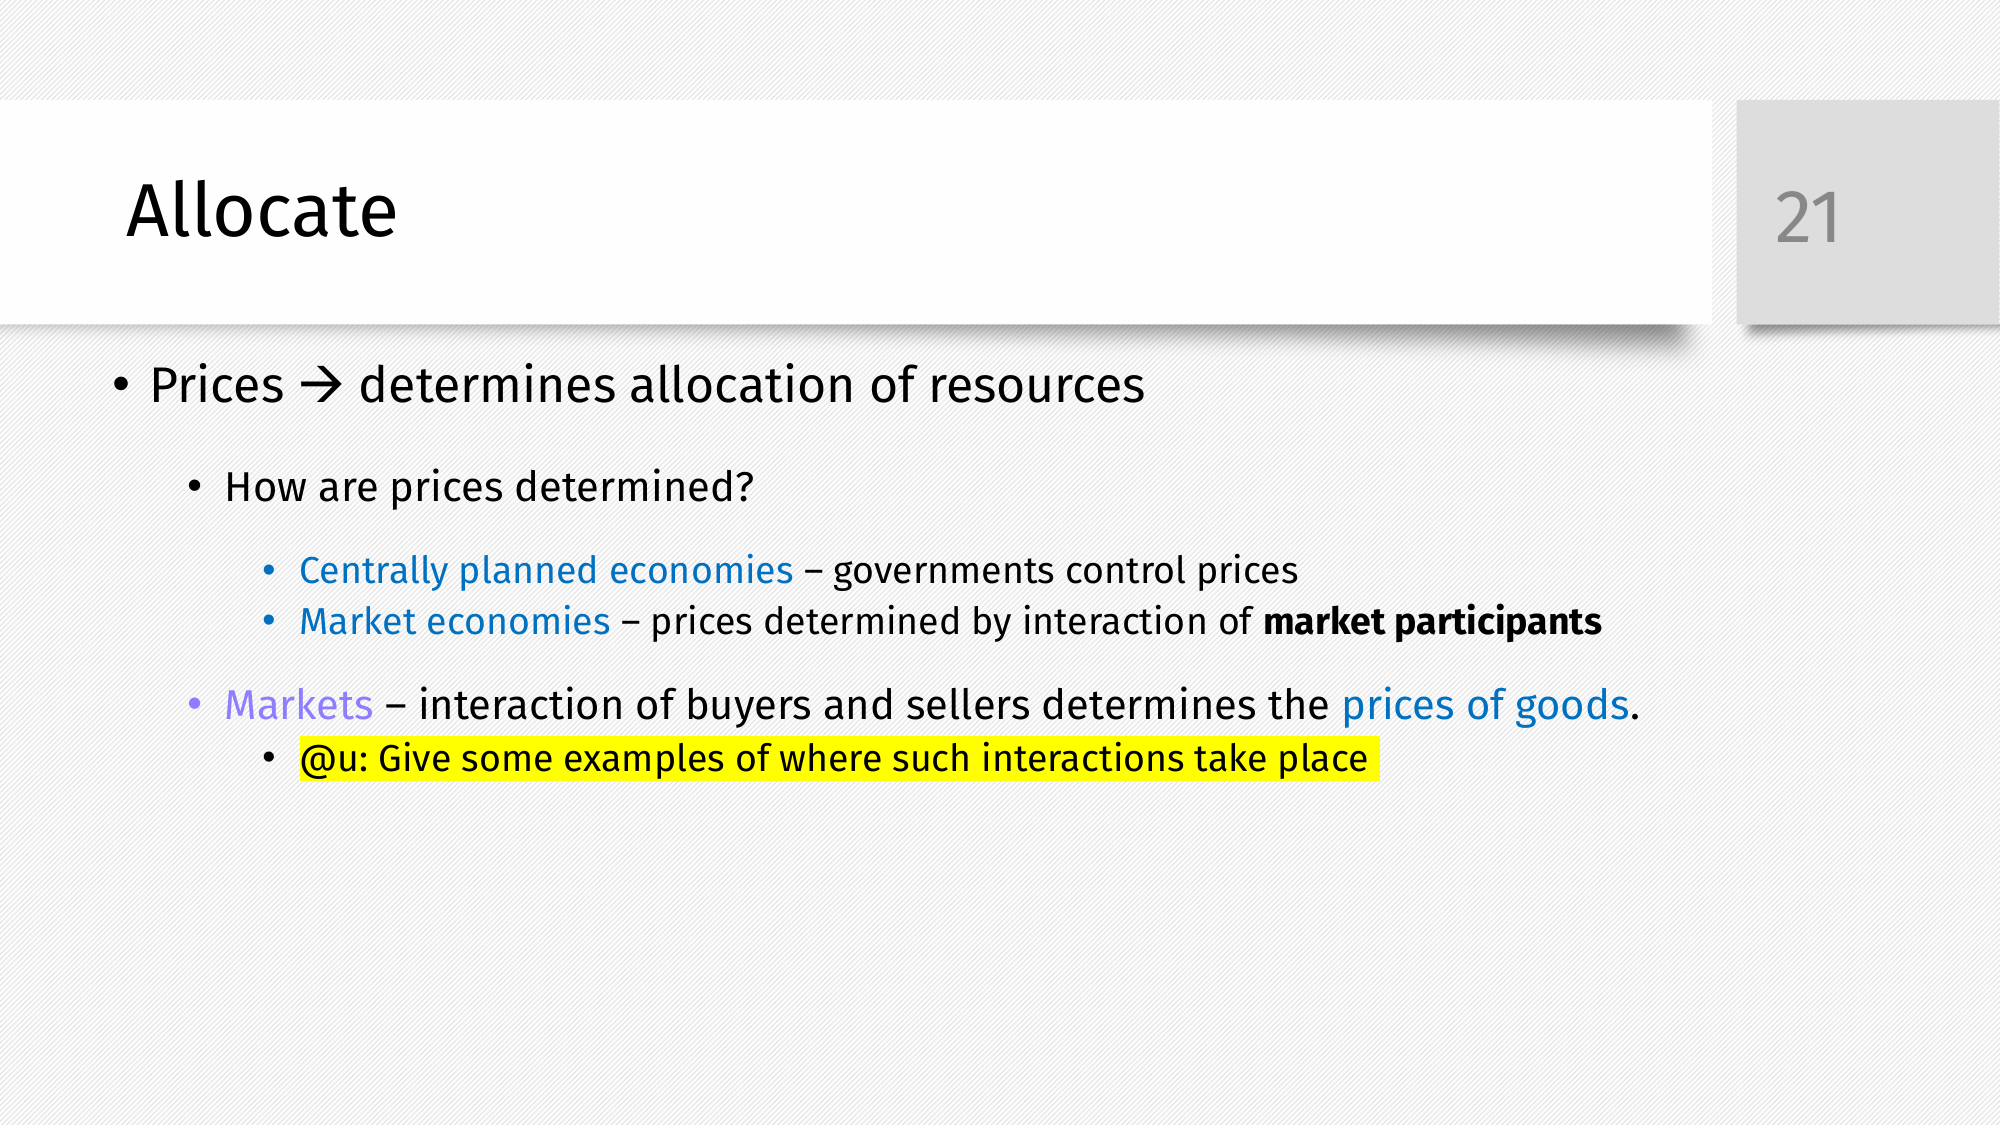

21
# Allocate
Prices 🡪 determines allocation of resources

How are prices determined?

Centrally planned economies – governments control prices
Market economies – prices determined by interaction of market participants

Markets – interaction of buyers and sellers determines the prices of goods.
@u: Give some examples of where such interactions take place